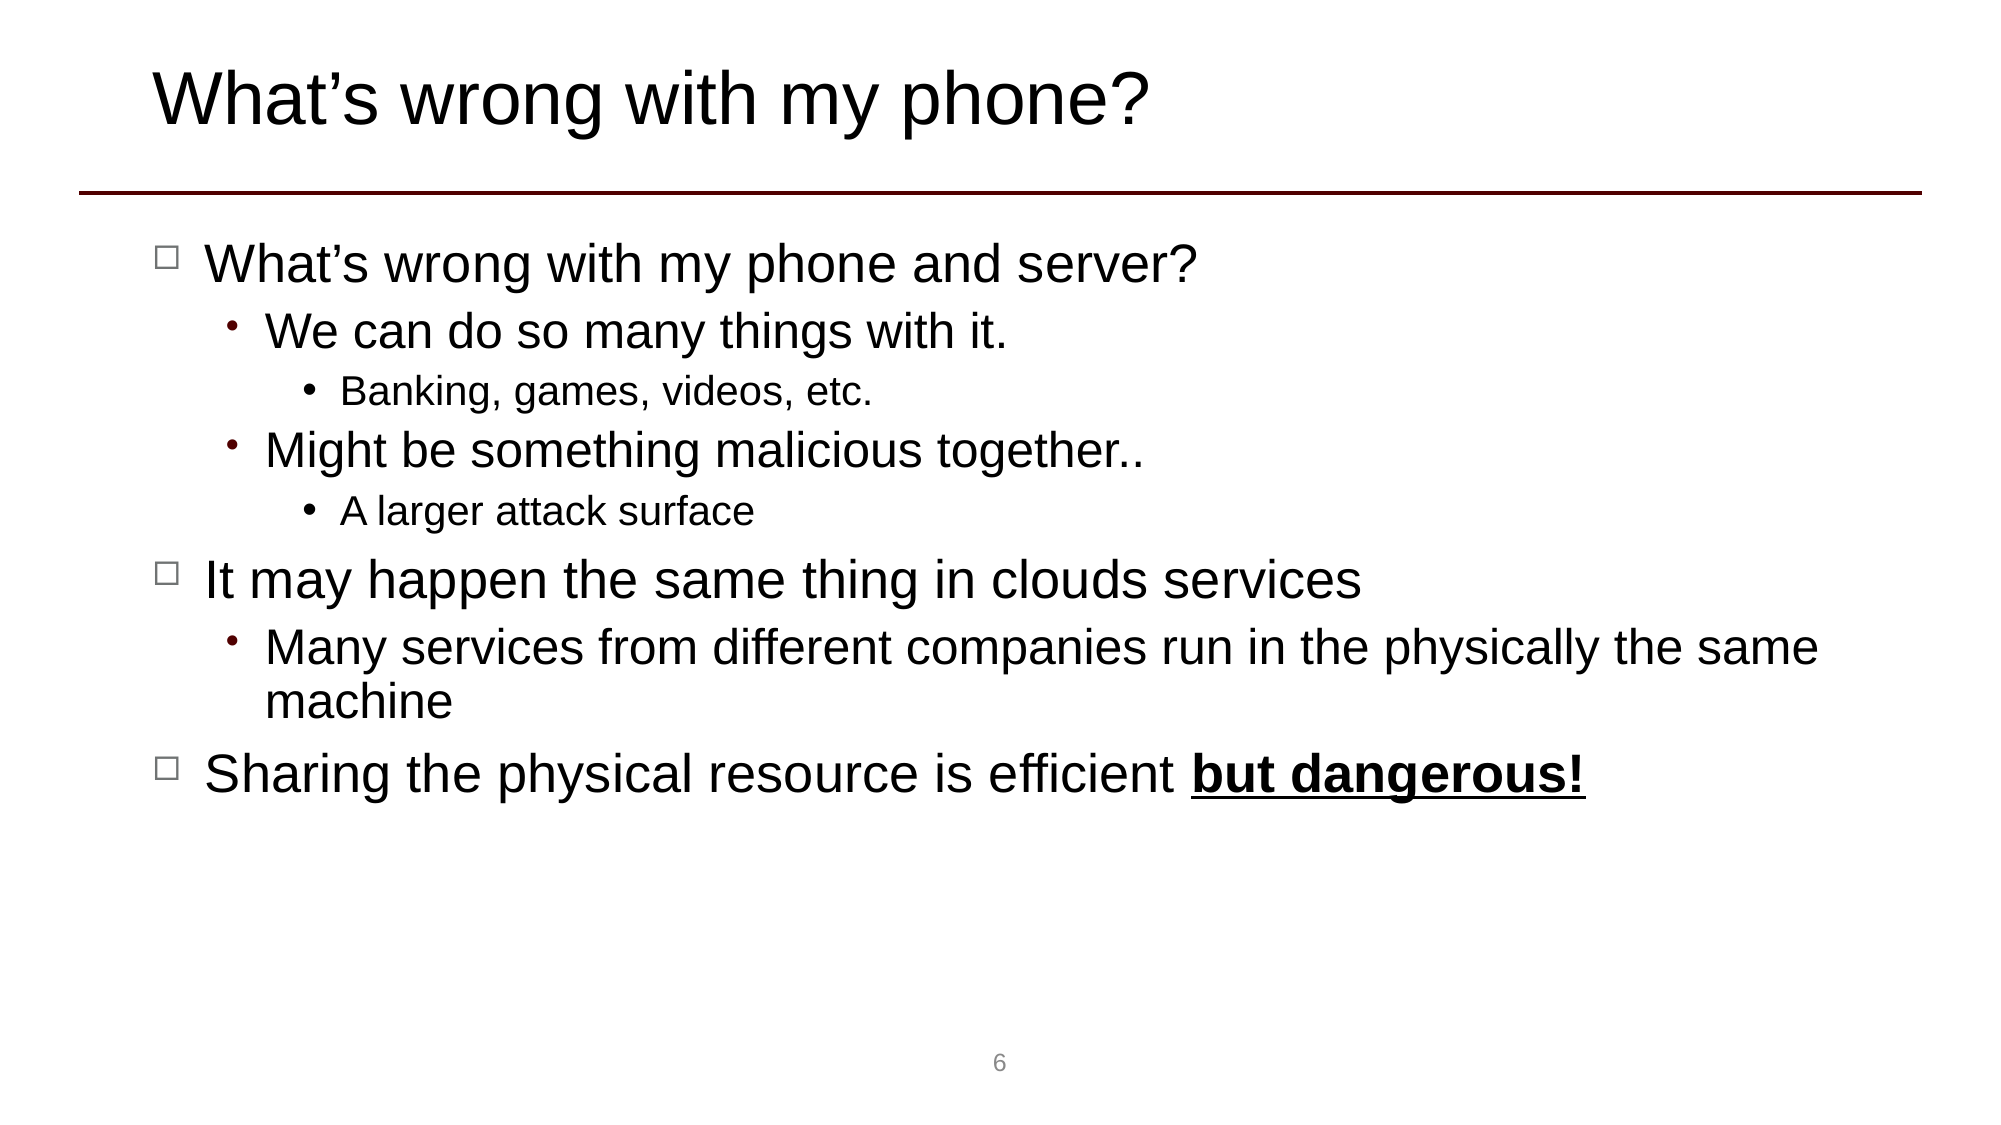

# What’s wrong with my phone?
What’s wrong with my phone and server?
We can do so many things with it.
Banking, games, videos, etc.
Might be something malicious together..
A larger attack surface
It may happen the same thing in clouds services
Many services from different companies run in the physically the same machine
Sharing the physical resource is efficient but dangerous!

6